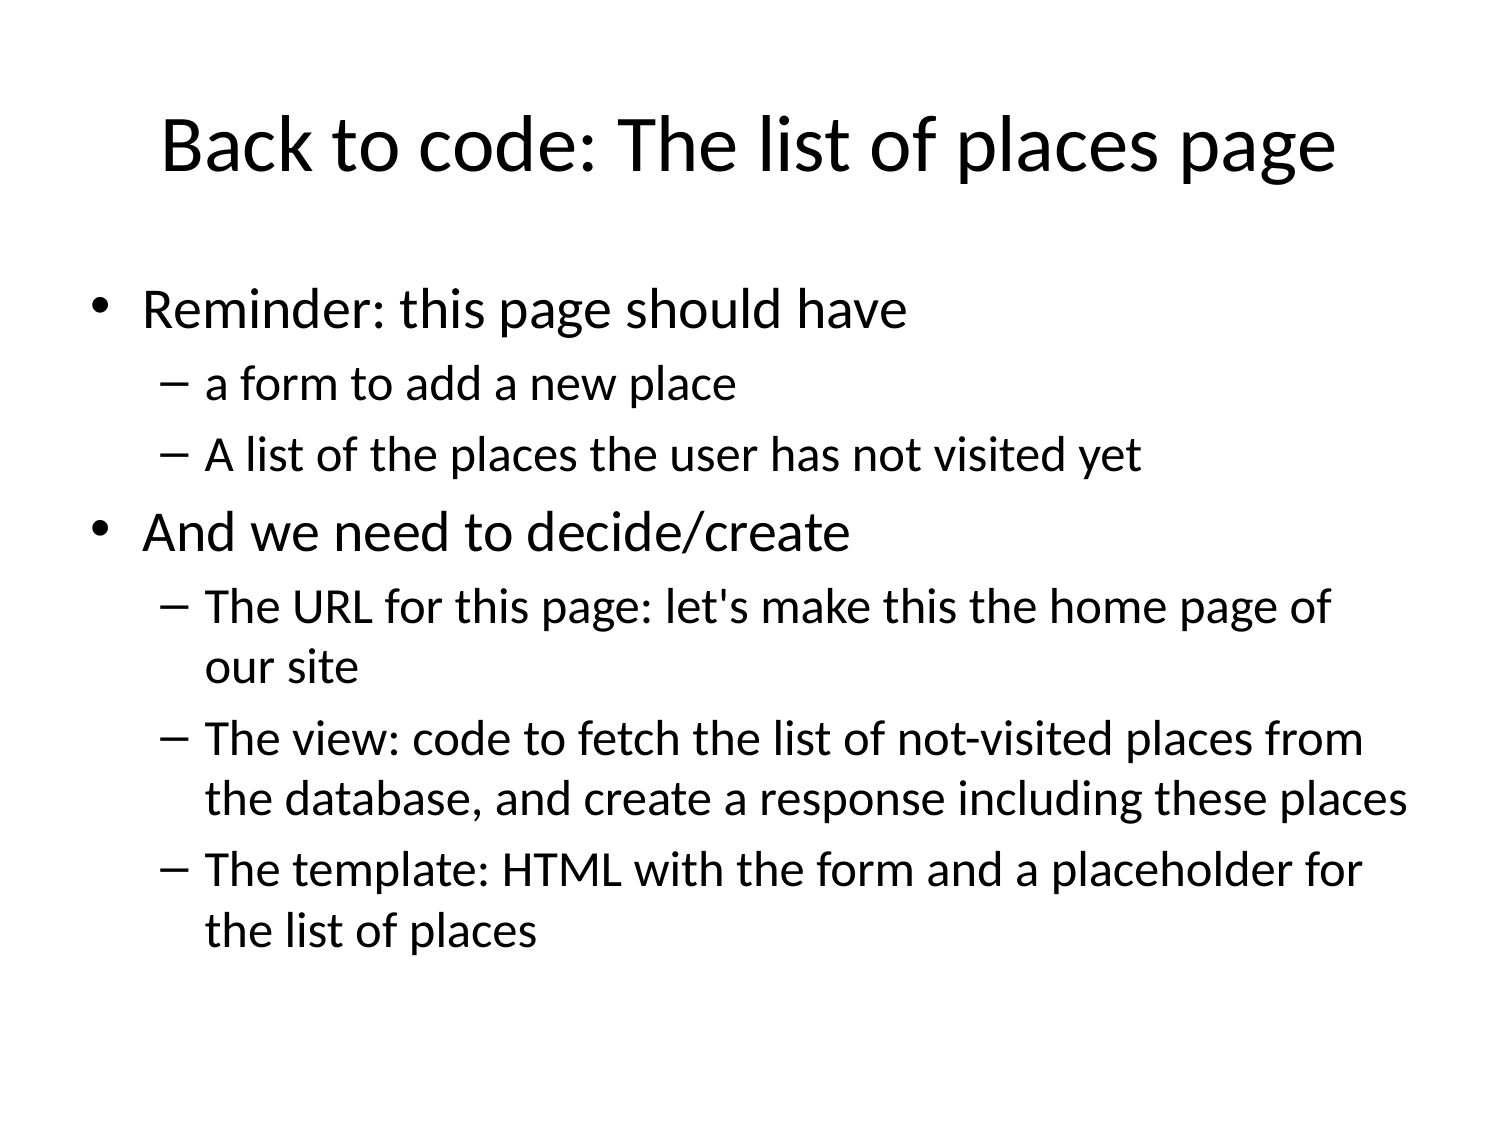

# Back to code: The list of places page
Reminder: this page should have
a form to add a new place
A list of the places the user has not visited yet
And we need to decide/create
The URL for this page: let's make this the home page of our site
The view: code to fetch the list of not-visited places from the database, and create a response including these places
The template: HTML with the form and a placeholder for the list of places